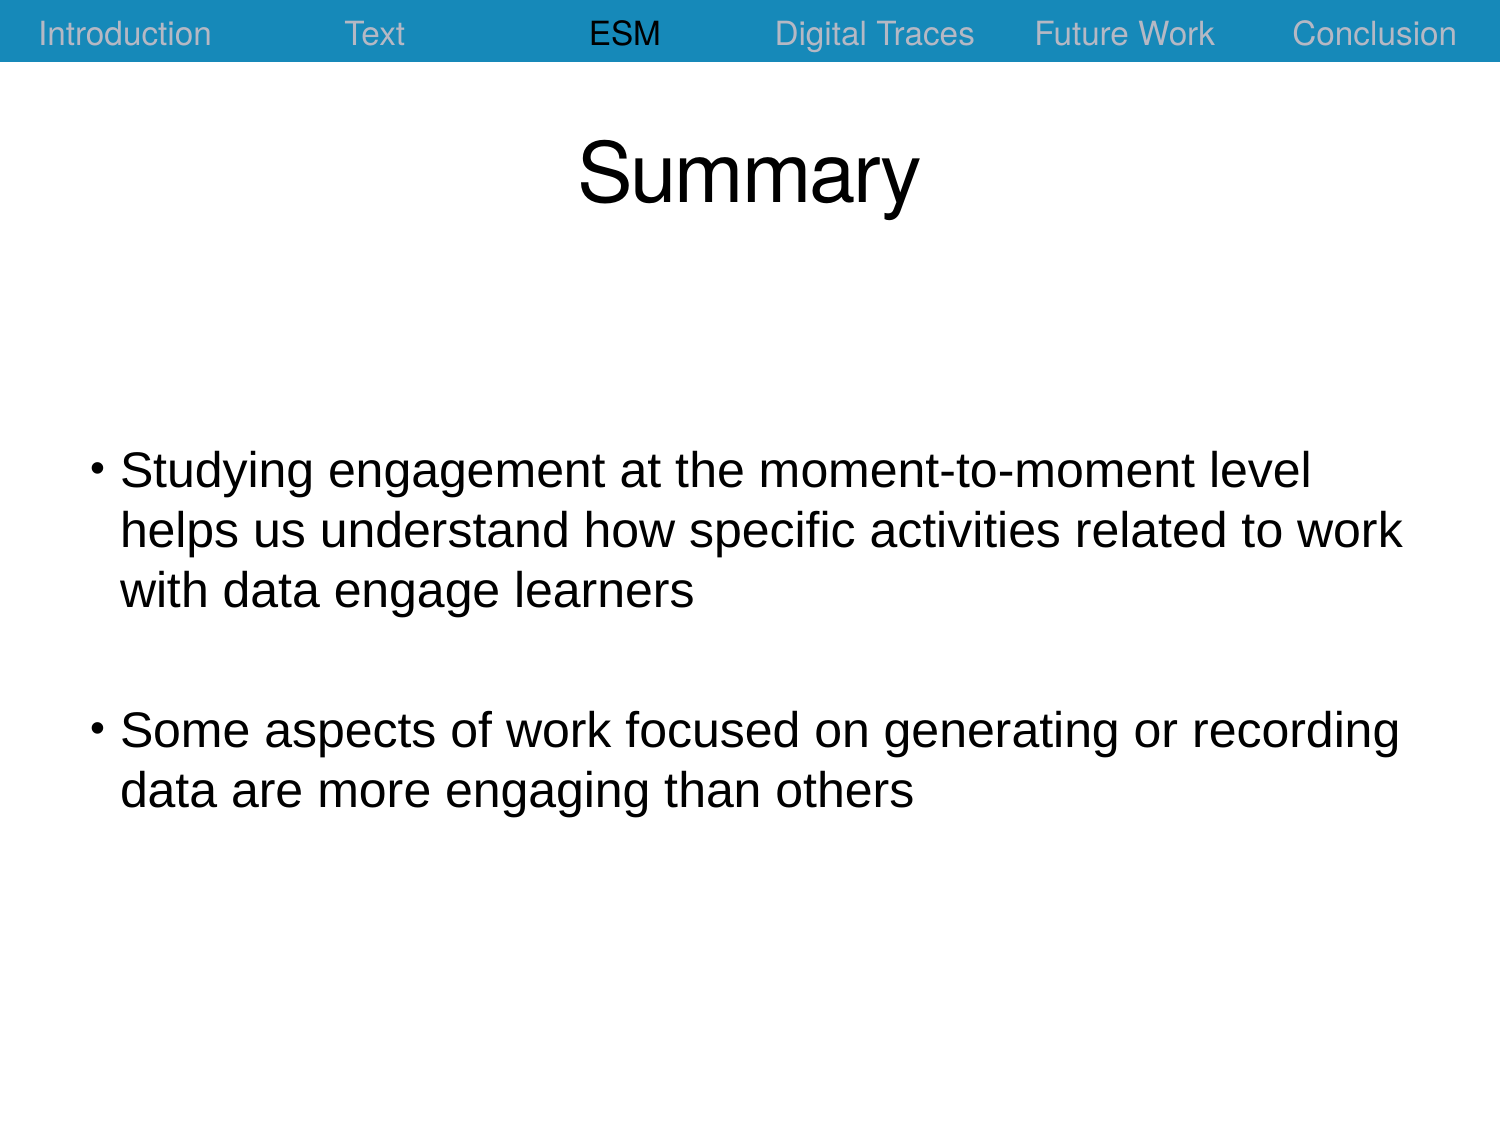

| Introduction | Text | ESM | Digital Traces | Future Work | Conclusion |
| --- | --- | --- | --- | --- | --- |
# Summary
Studying engagement at the moment-to-moment level helps us understand how specific activities related to work with data engage learners

Some aspects of work focused on generating or recording data are more engaging than others